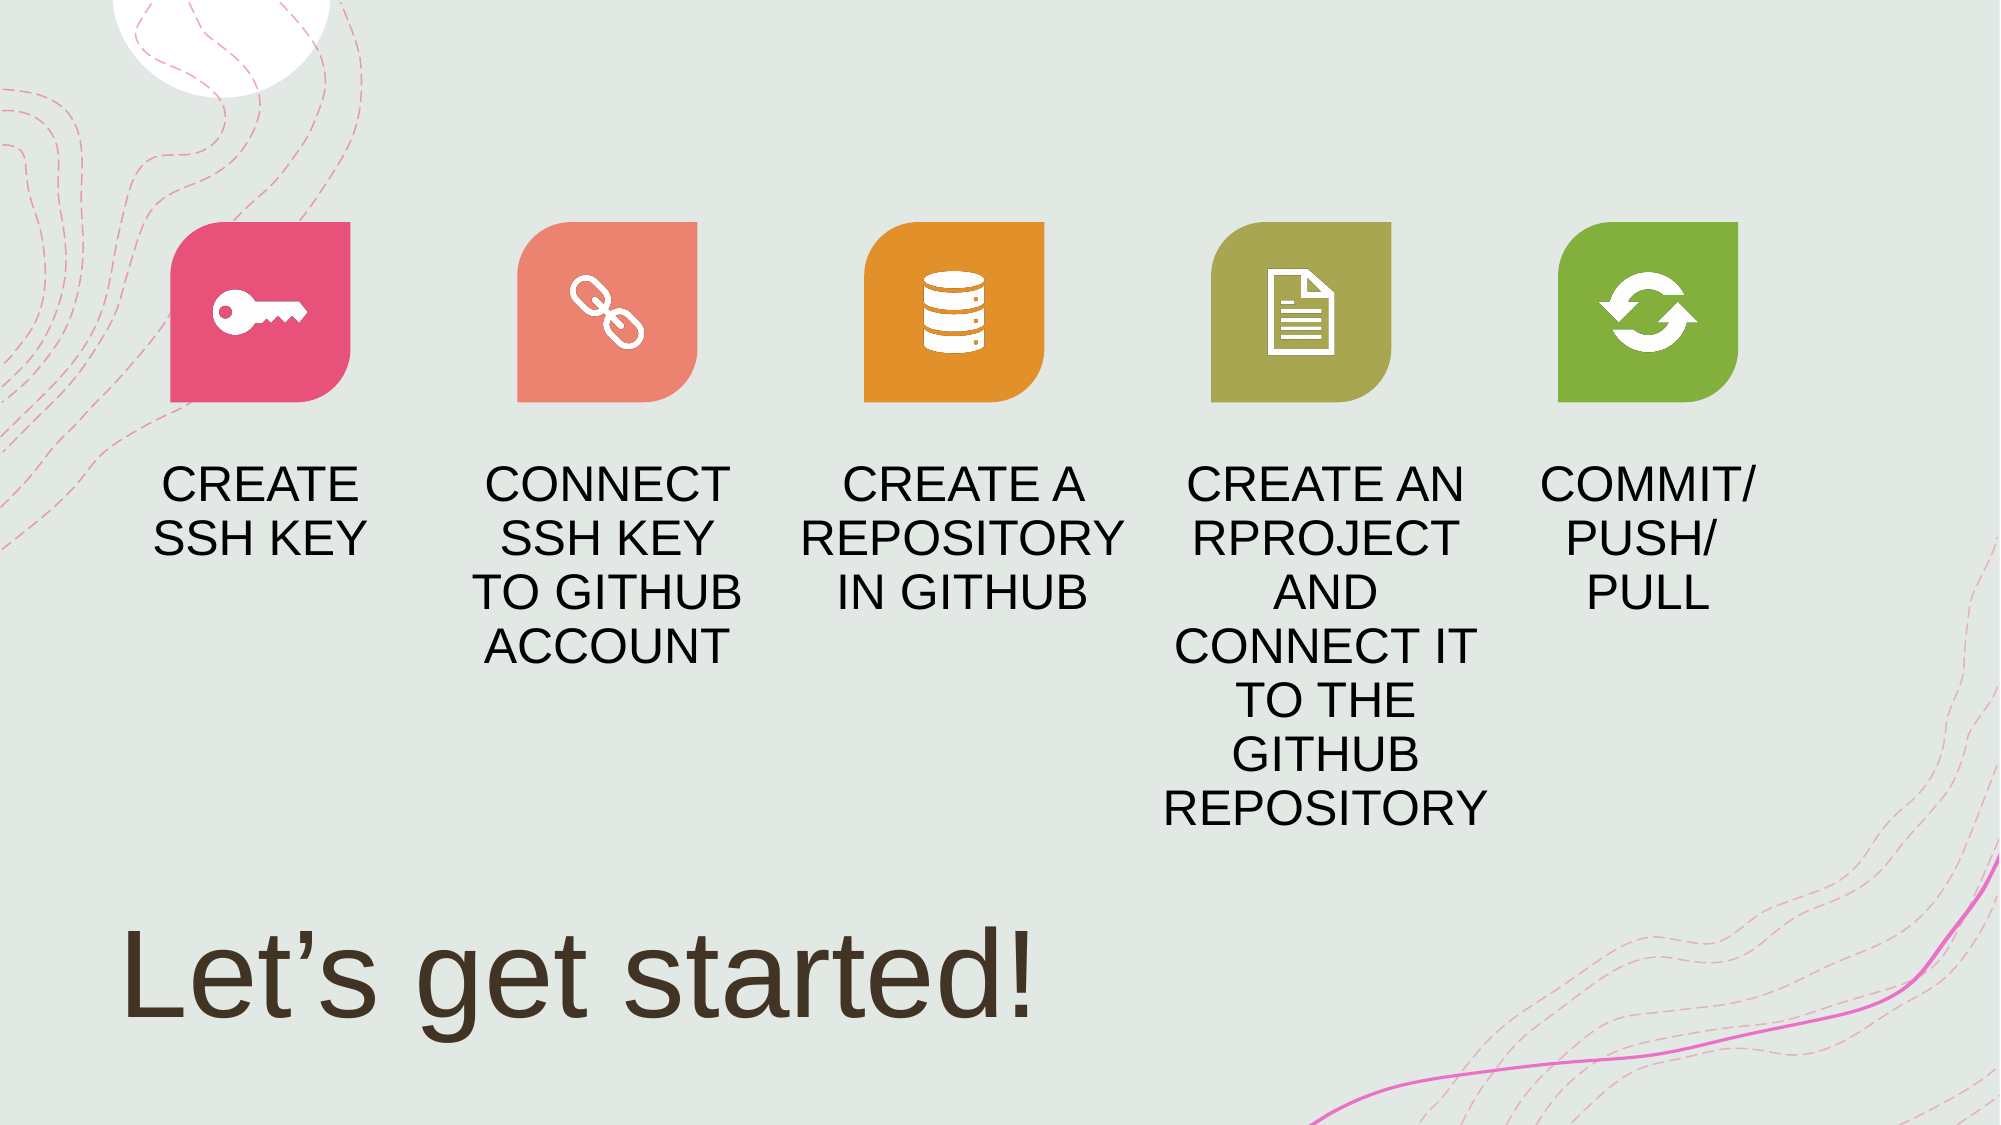

Create SSH Key
Connect SSH Key to GitHub account
Create a repository in Github
Create an Rproject and connect it to the GitHub Repository
Commit/ Push/  Pull

# Let’s get started!